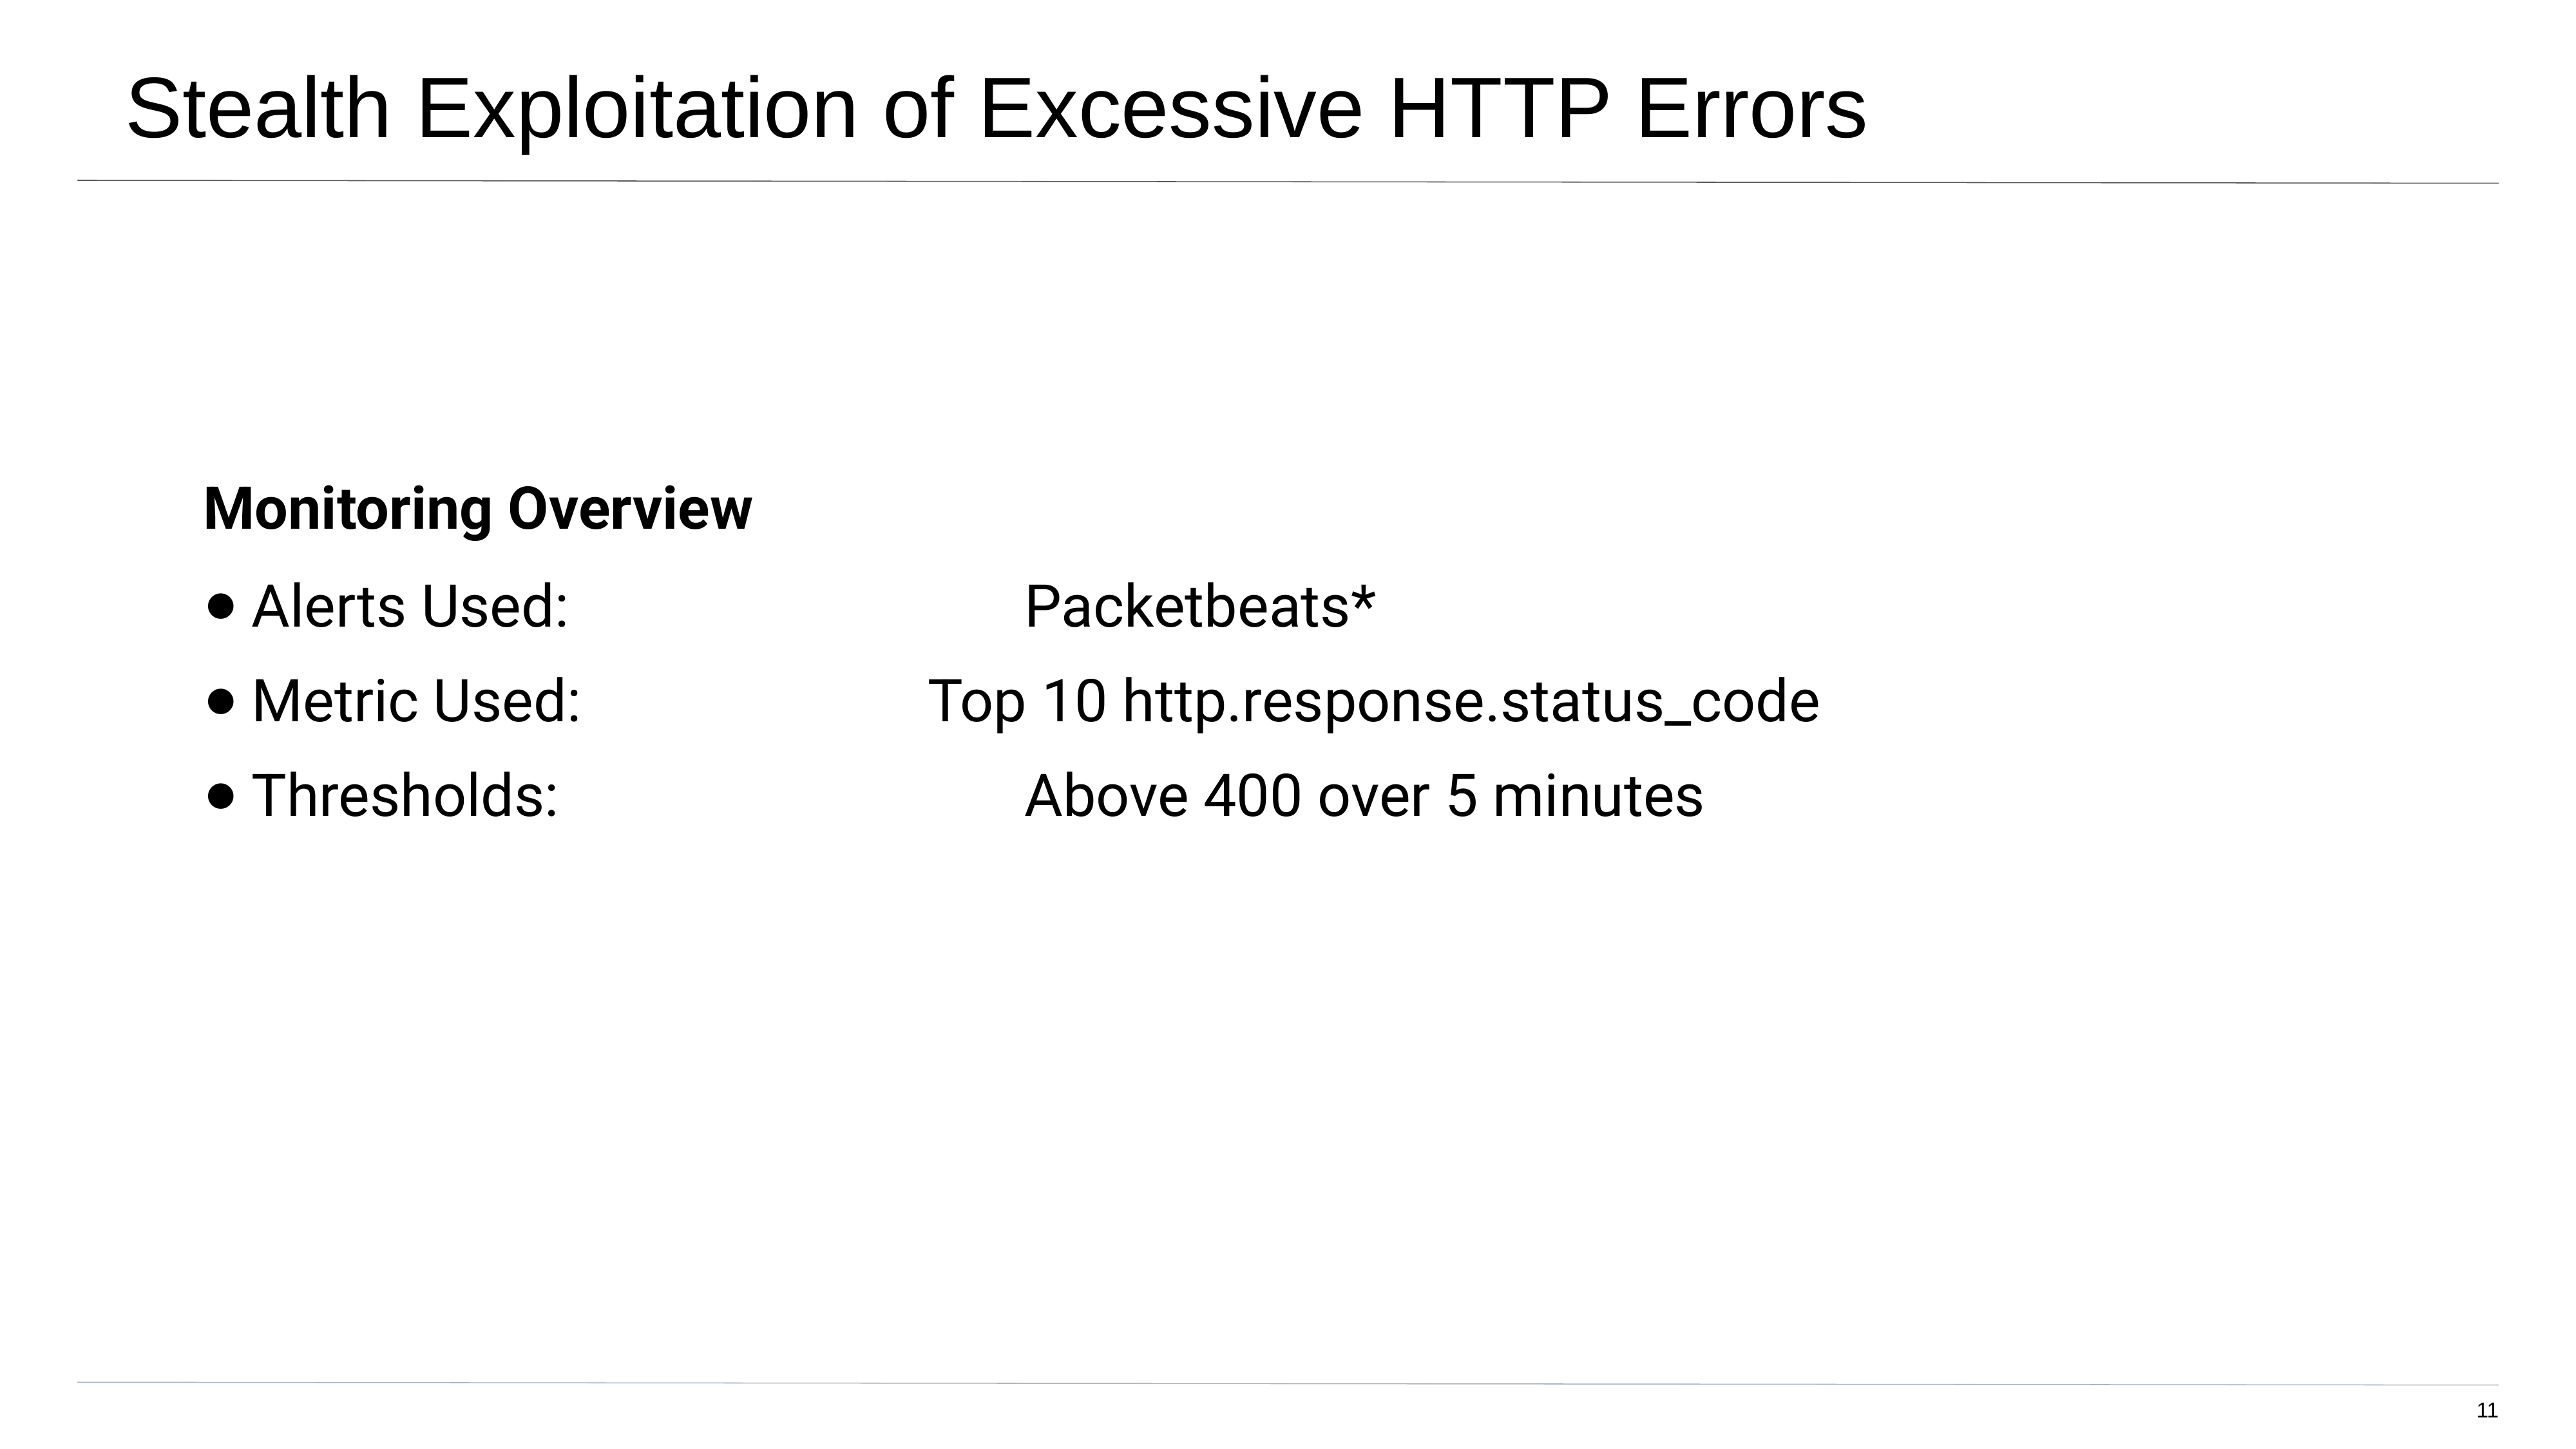

# Stealth Exploitation of Excessive HTTP Errors
Monitoring Overview
Alerts Used:					Packetbeats*
Metric Used: 				Top 10 http.response.status_code
Thresholds: 					Above 400 over 5 minutes

11